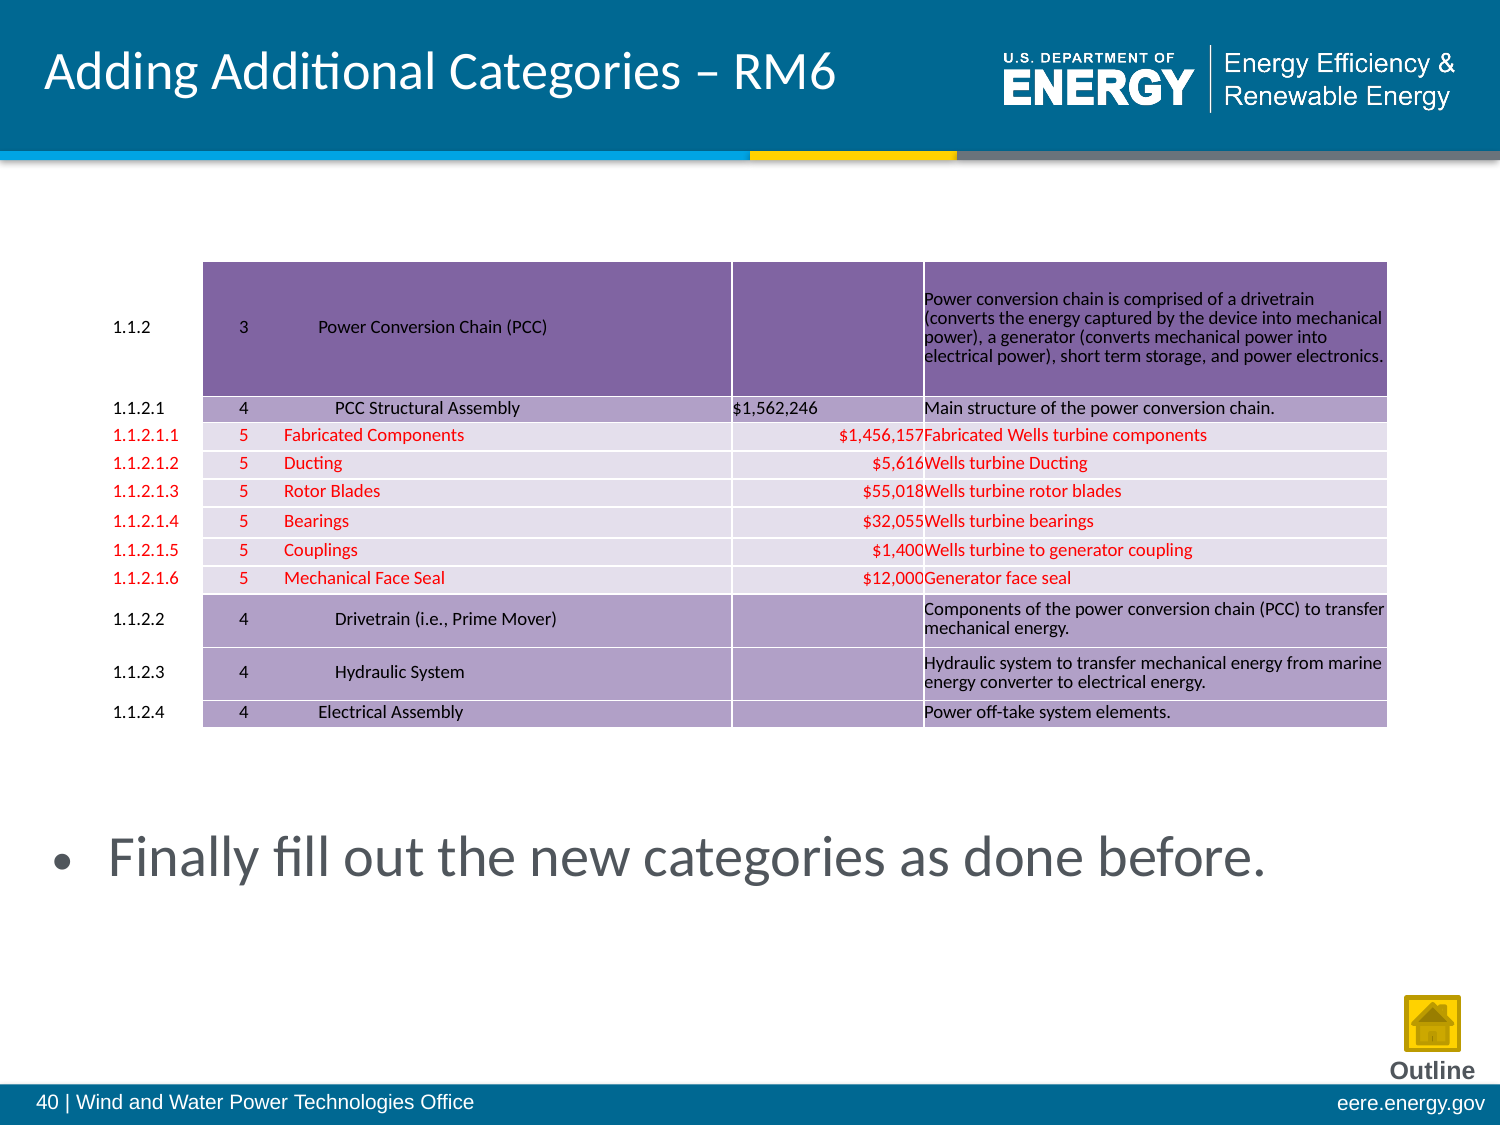

# Adding Additional Categories – RM6
| 1.1.2 | 3 | Power Conversion Chain (PCC) |  | Power conversion chain is comprised of a drivetrain (converts the energy captured by the device into mechanical power), a generator (converts mechanical power into electrical power), short term storage, and power electronics. |
| --- | --- | --- | --- | --- |
| 1.1.2.1 | 4 | PCC Structural Assembly | $1,562,246 | Main structure of the power conversion chain. |
| 1.1.2.1.1 | 5 | Fabricated Components | $1,456,157 | Fabricated Wells turbine components |
| 1.1.2.1.2 | 5 | Ducting | $5,616 | Wells turbine Ducting |
| 1.1.2.1.3 | 5 | Rotor Blades | $55,018 | Wells turbine rotor blades |
| 1.1.2.1.4 | 5 | Bearings | $32,055 | Wells turbine bearings |
| 1.1.2.1.5 | 5 | Couplings | $1,400 | Wells turbine to generator coupling |
| 1.1.2.1.6 | 5 | Mechanical Face Seal | $12,000 | Generator face seal |
| 1.1.2.2 | 4 | Drivetrain (i.e., Prime Mover) |  | Components of the power conversion chain (PCC) to transfer mechanical energy. |
| 1.1.2.3 | 4 | Hydraulic System |  | Hydraulic system to transfer mechanical energy from marine energy converter to electrical energy. |
| 1.1.2.4 | 4 | Electrical Assembly |  | Power off-take system elements. |
Finally fill out the new categories as done before.

Outline